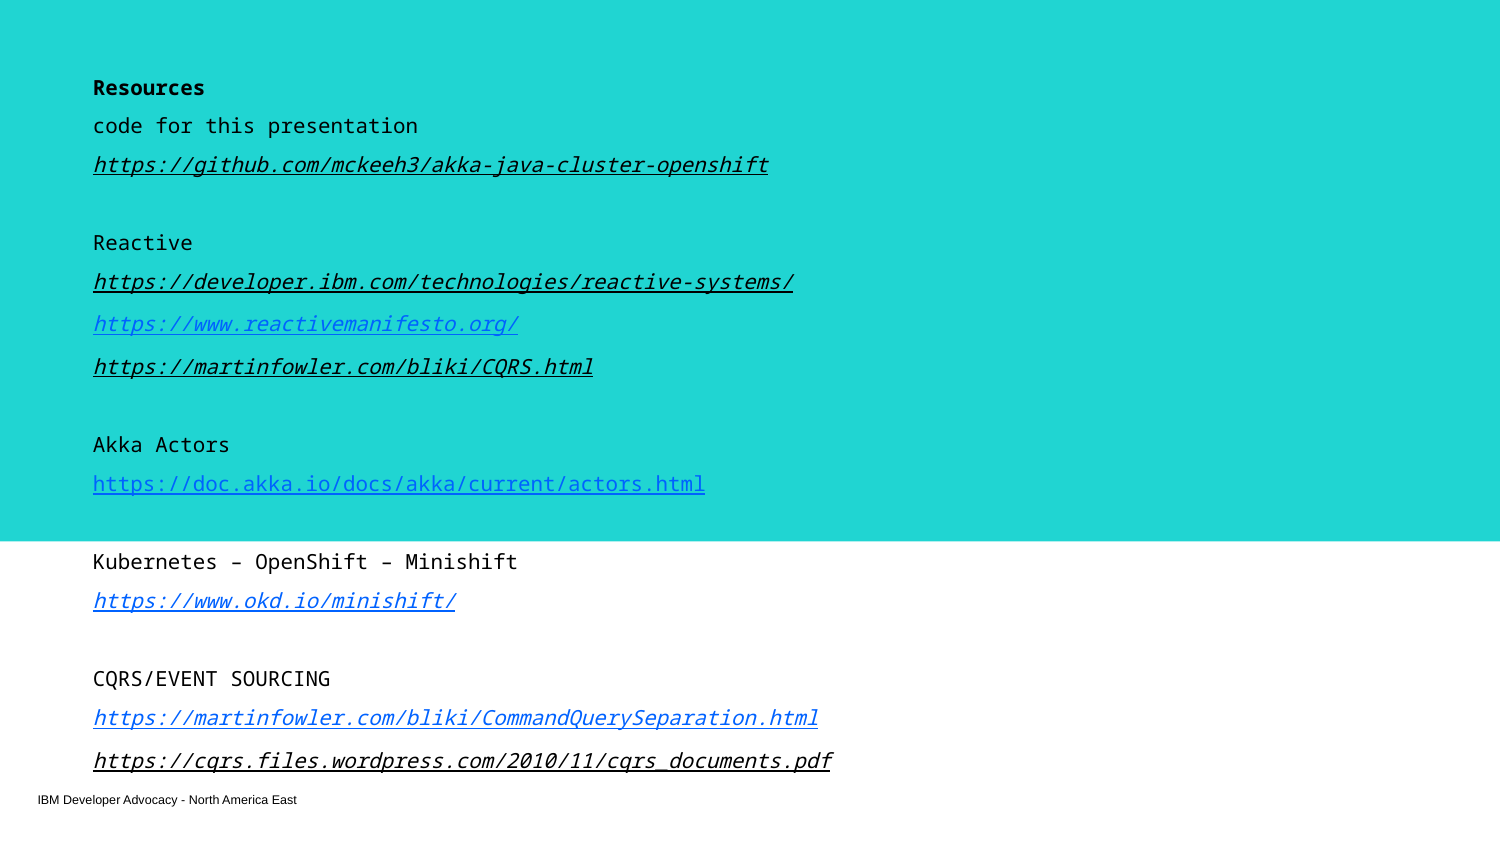

# Resources code for this presentation https://github.com/mckeeh3/akka-java-cluster-openshift Reactive https://developer.ibm.com/technologies/reactive-systems/ https://www.reactivemanifesto.org/ https://martinfowler.com/bliki/CQRS.html Akka Actors https://doc.akka.io/docs/akka/current/actors.html Kubernetes – OpenShift – Minishift https://www.okd.io/minishift/ CQRS/EVENT SOURCING https://martinfowler.com/bliki/CommandQuerySeparation.html https://cqrs.files.wordpress.com/2010/11/cqrs_documents.pdf
IBM Developer Advocacy - North America East